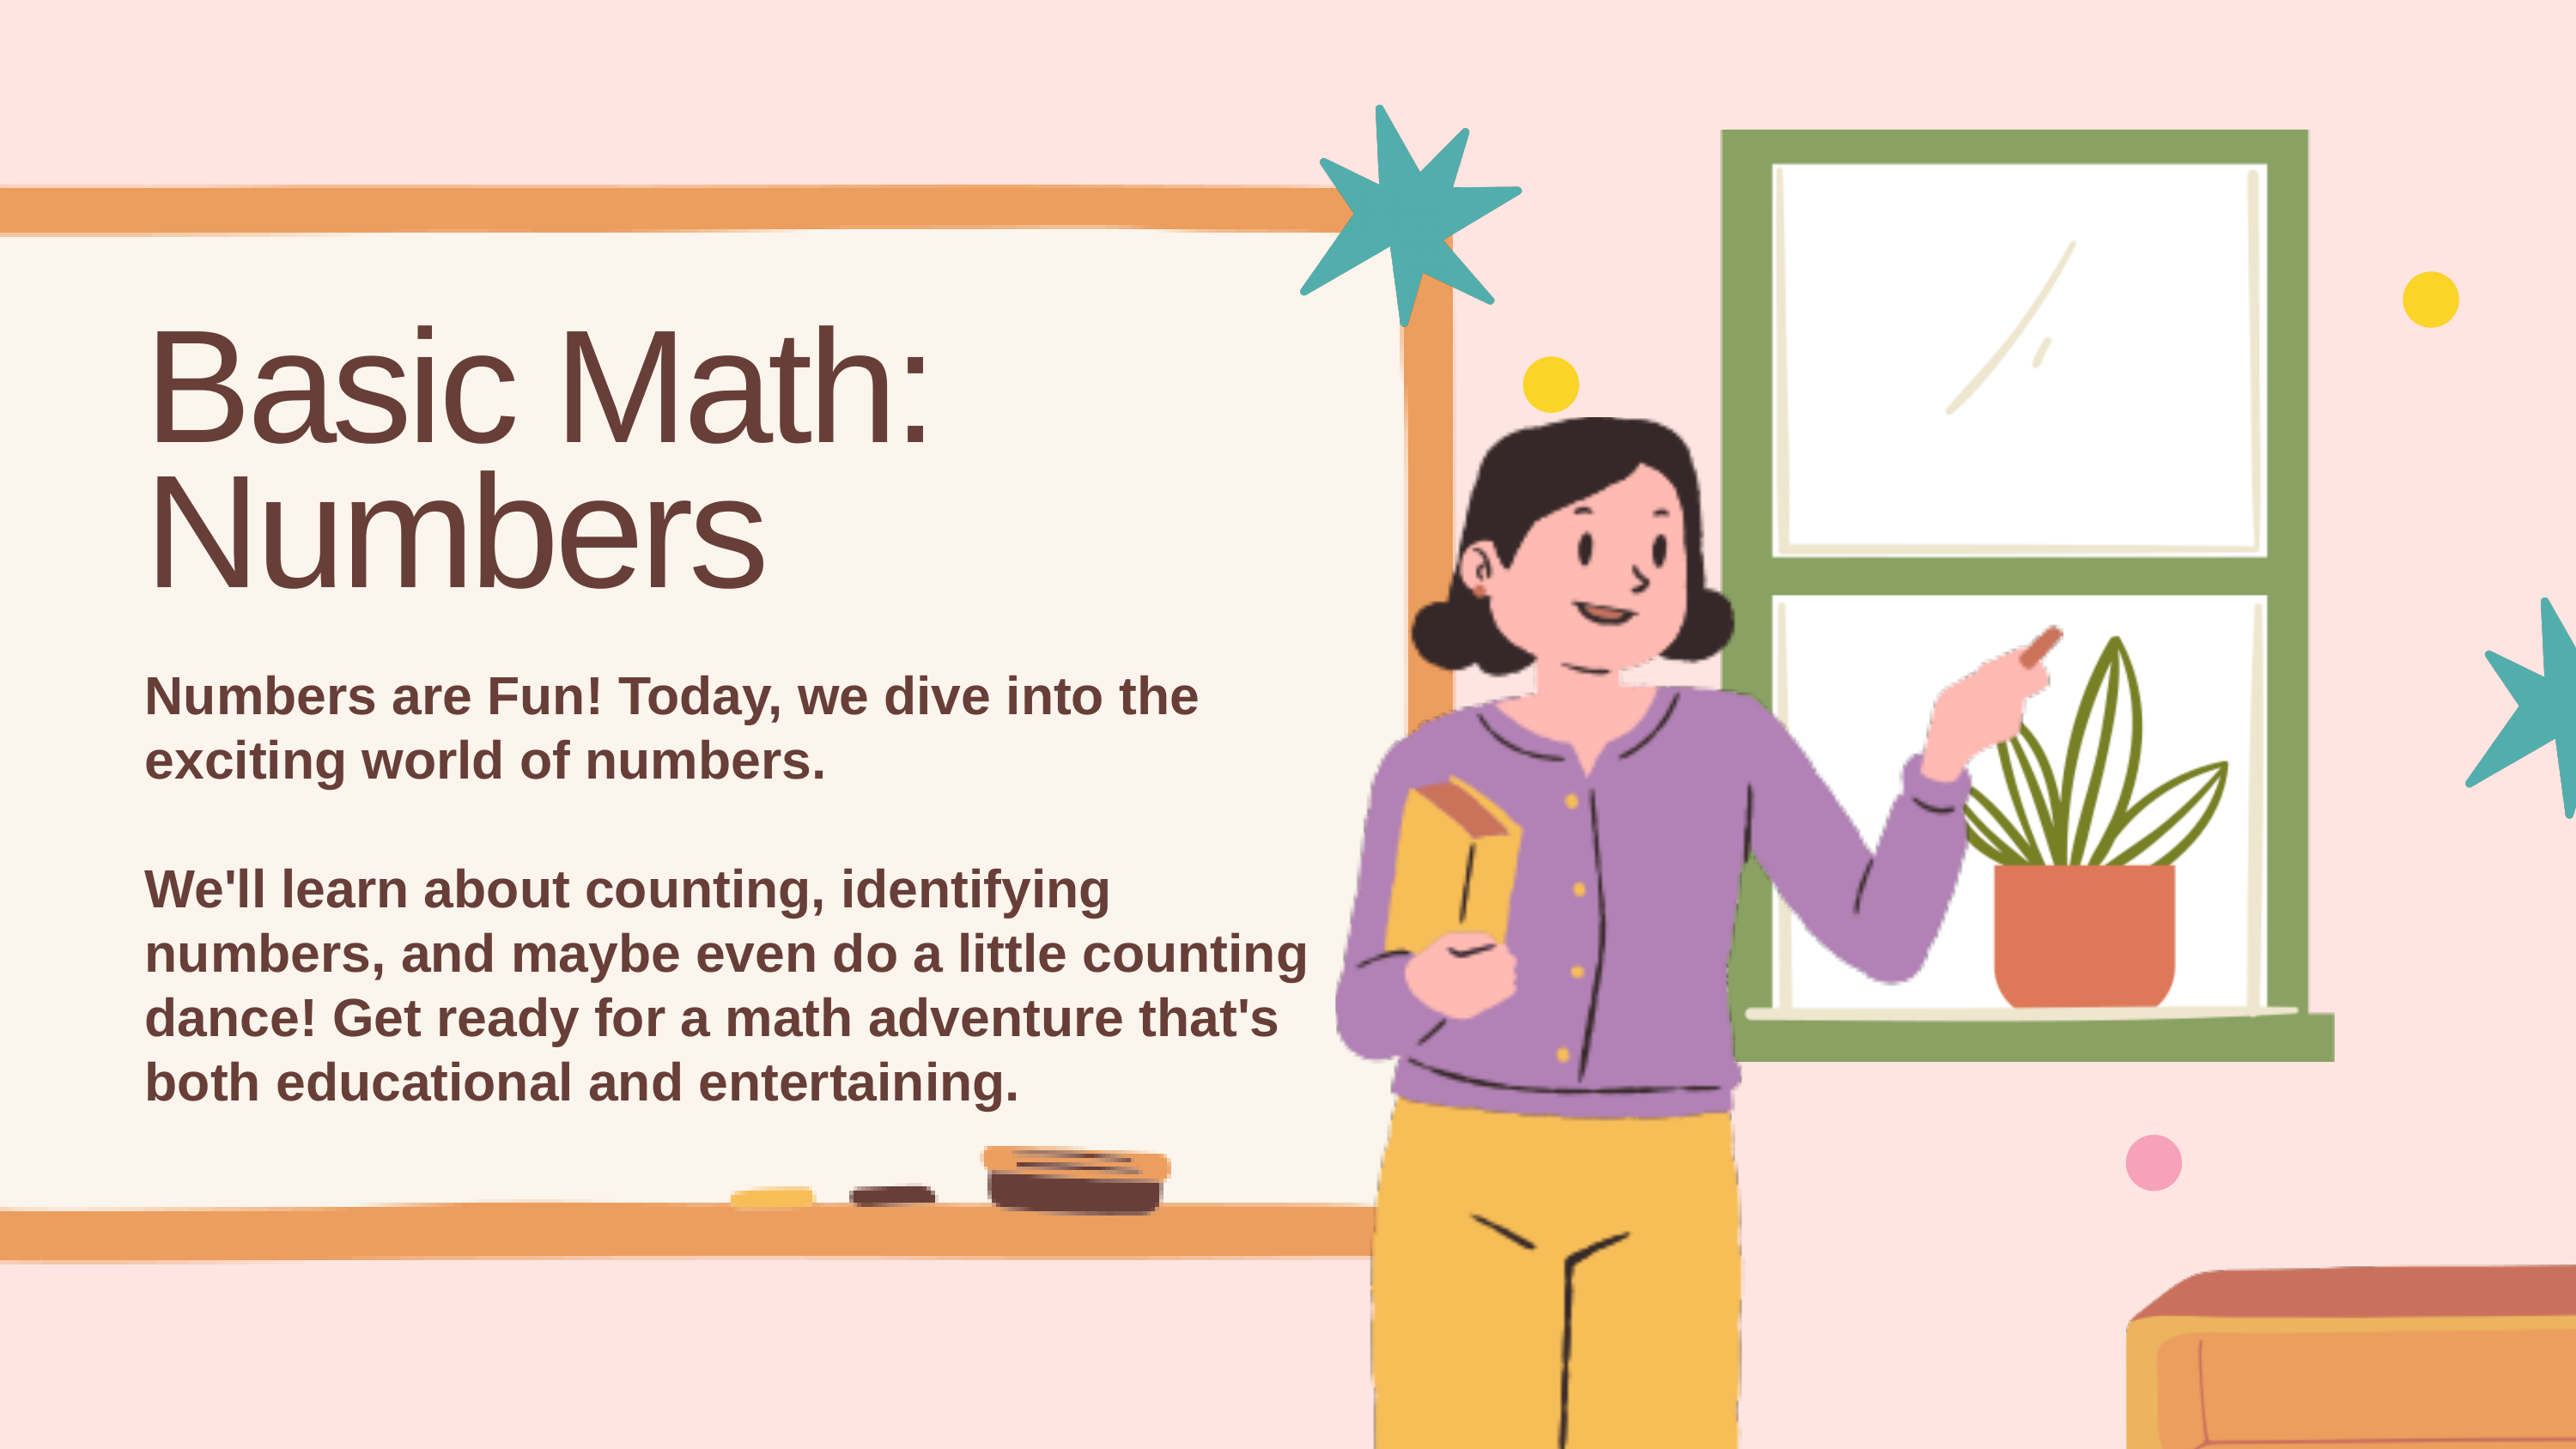

Basic Math: Numbers

Numbers are Fun! Today, we dive into the exciting world of numbers.

We'll learn about counting, identifying numbers, and maybe even do a little counting dance! Get ready for a math adventure that's both educational and entertaining.